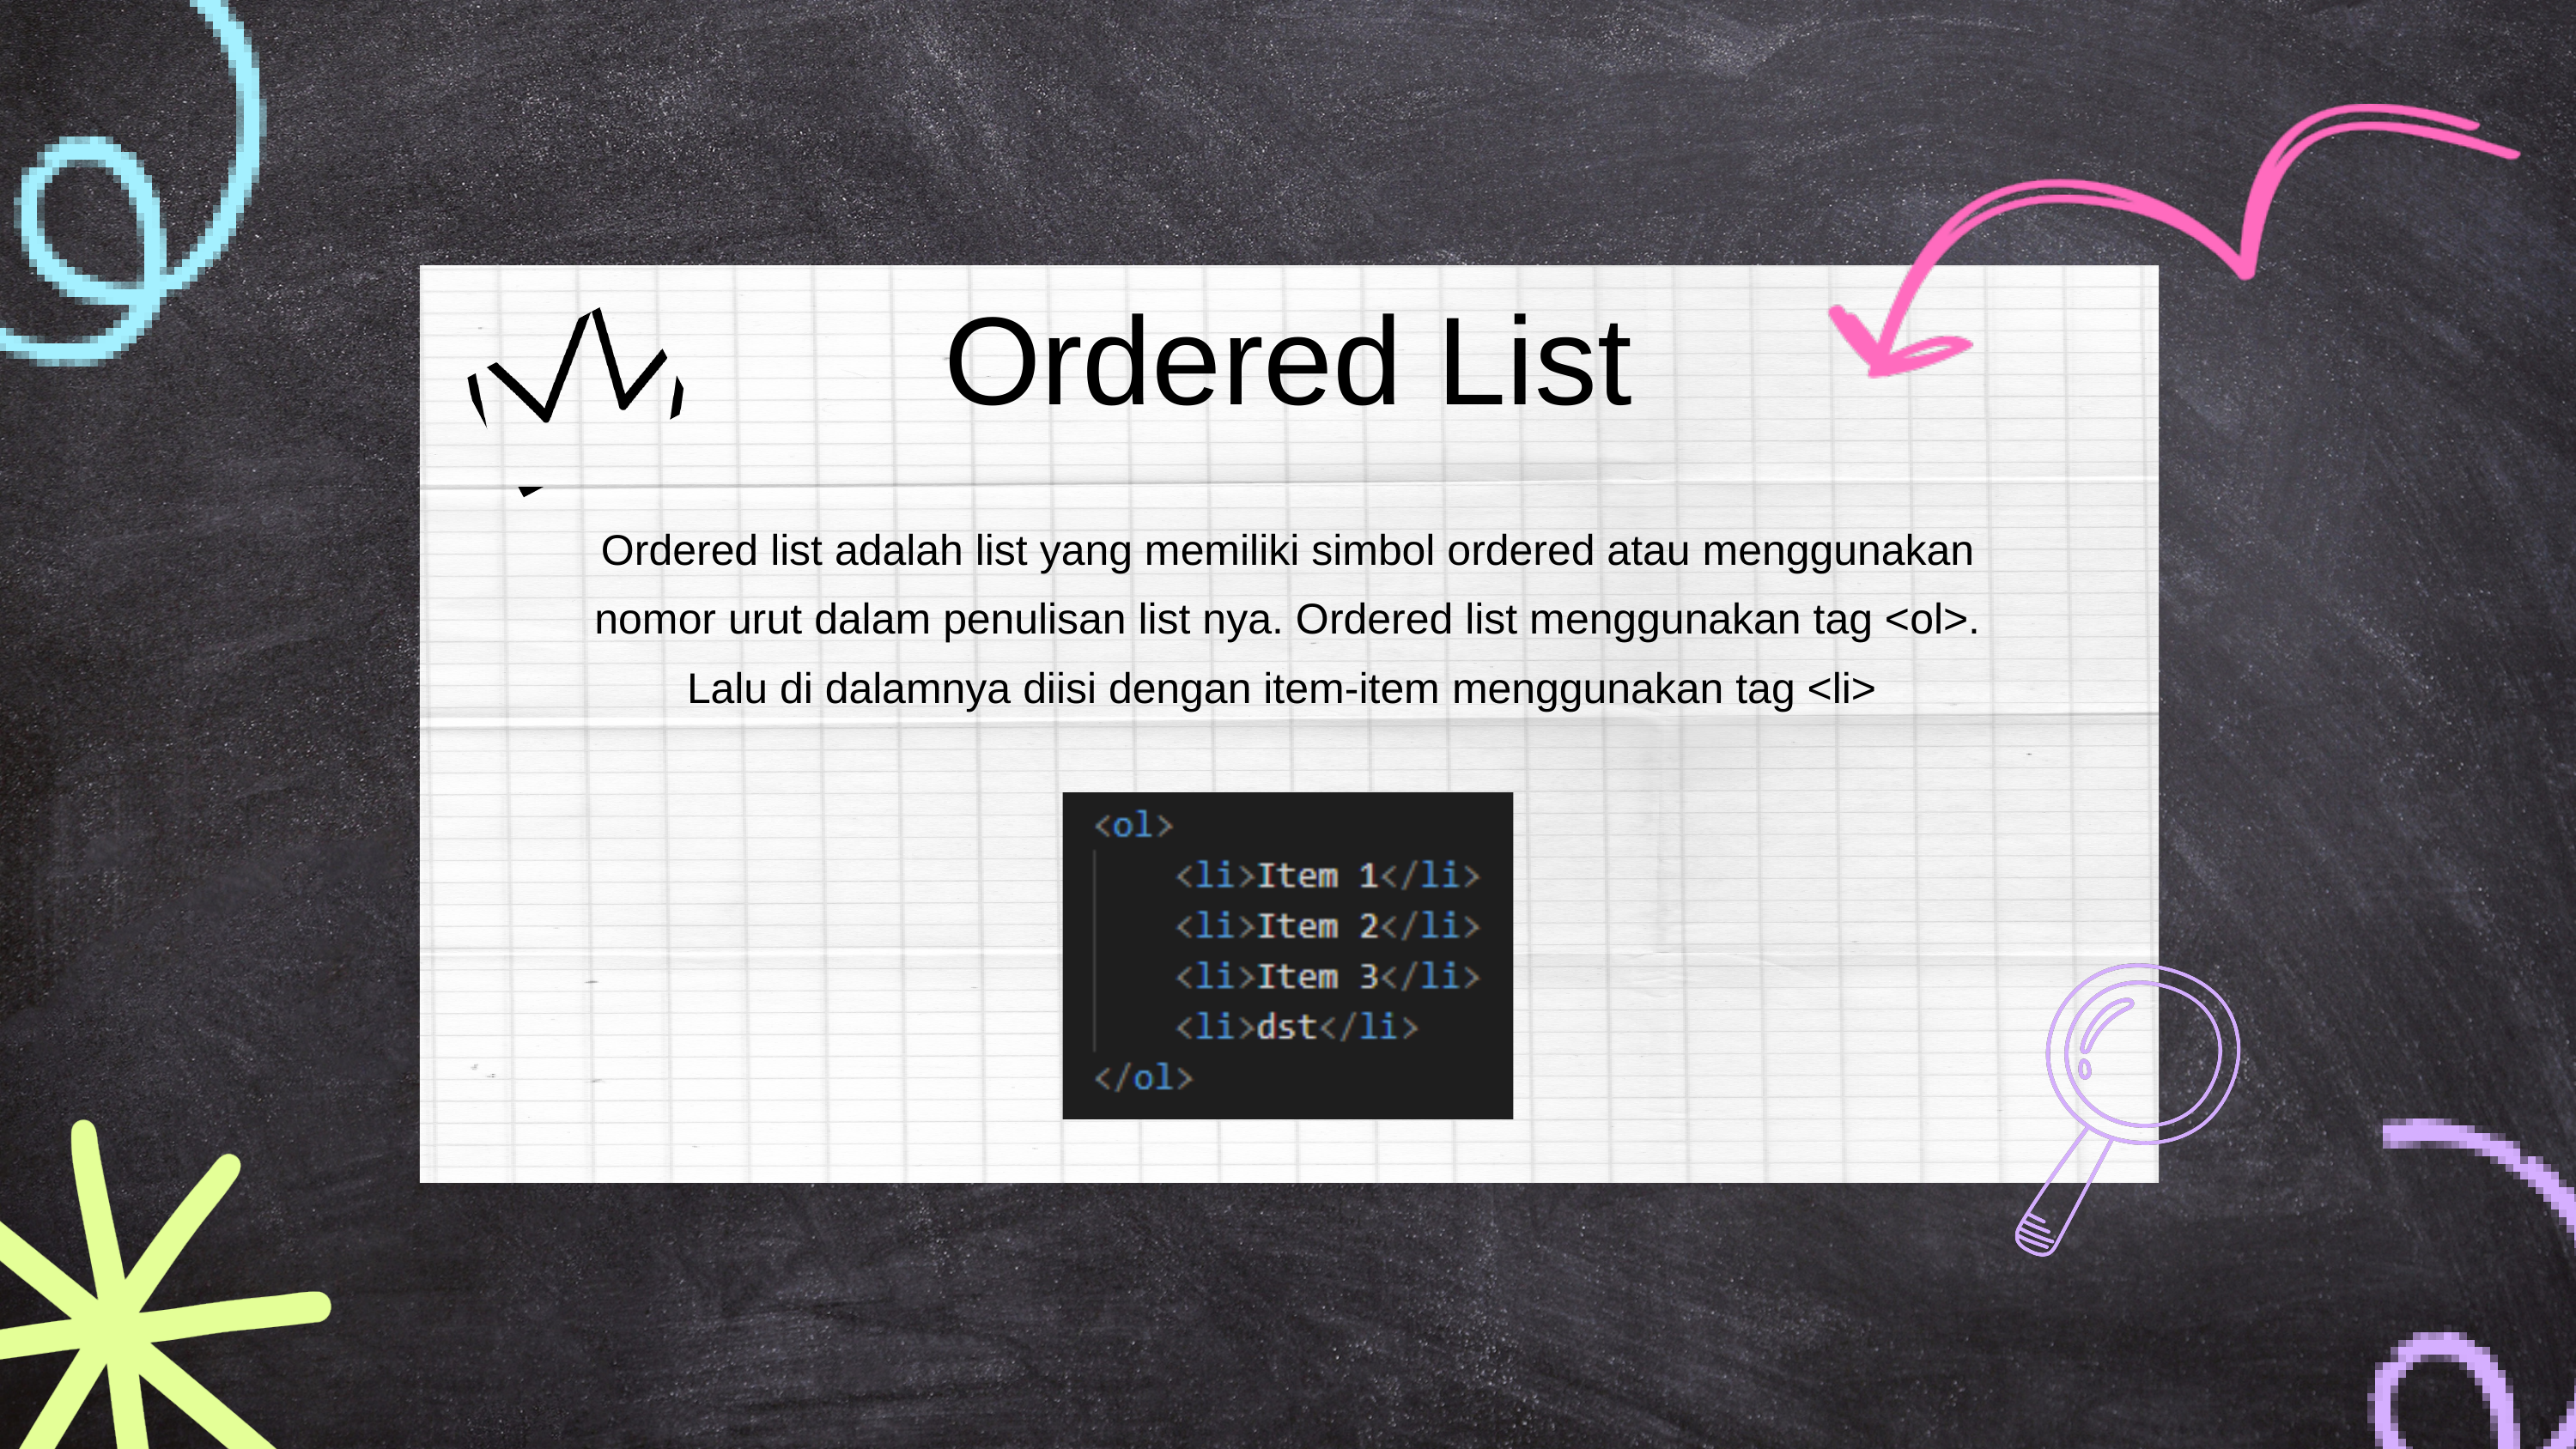

Ordered List

Ordered list adalah list yang memiliki simbol ordered atau menggunakan nomor urut dalam penulisan list nya. Ordered list menggunakan tag <ol>. Lalu di dalamnya diisi dengan item-item menggunakan tag <li>